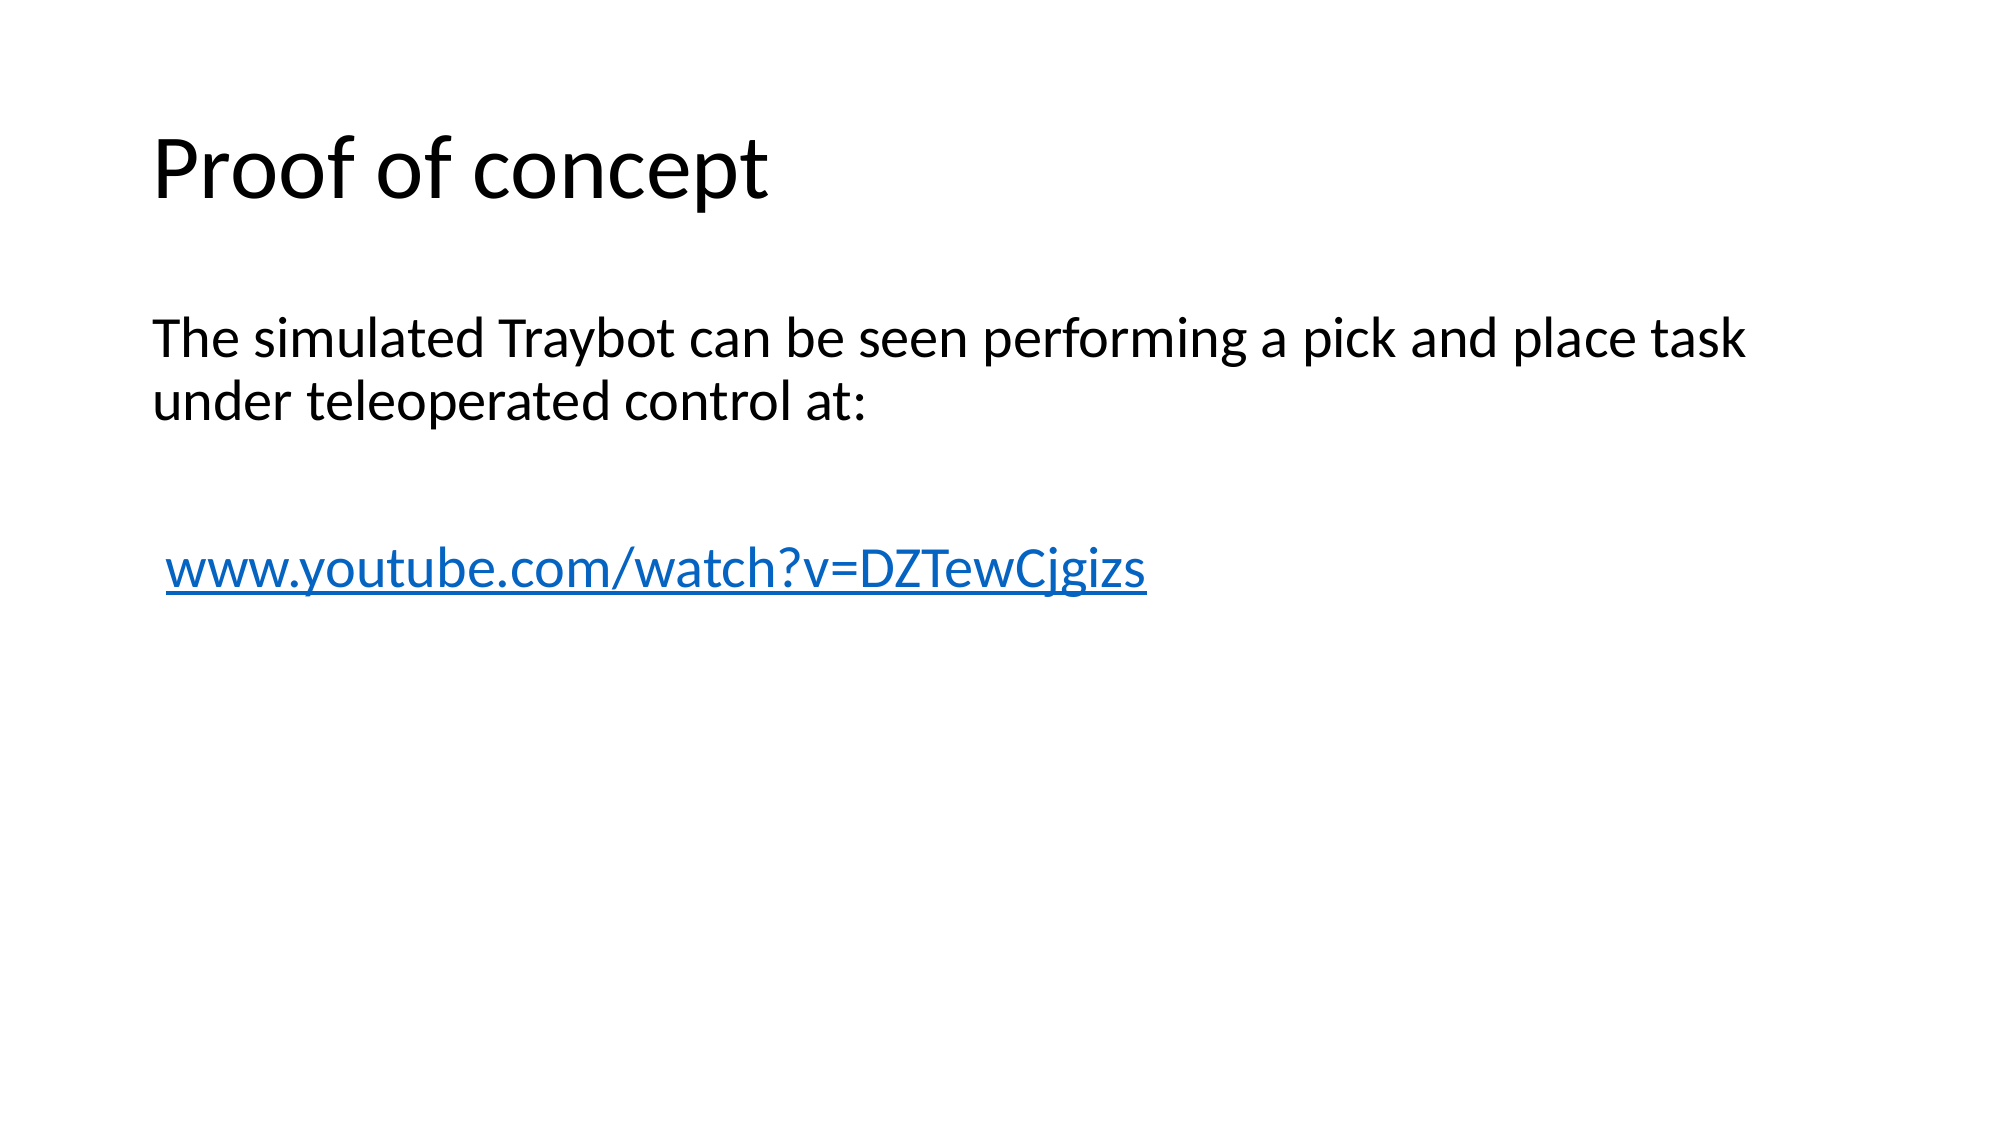

# Proof of concept
The simulated Traybot can be seen performing a pick and place task under teleoperated control at:

 www.youtube.com/watch?v=DZTewCjgizs